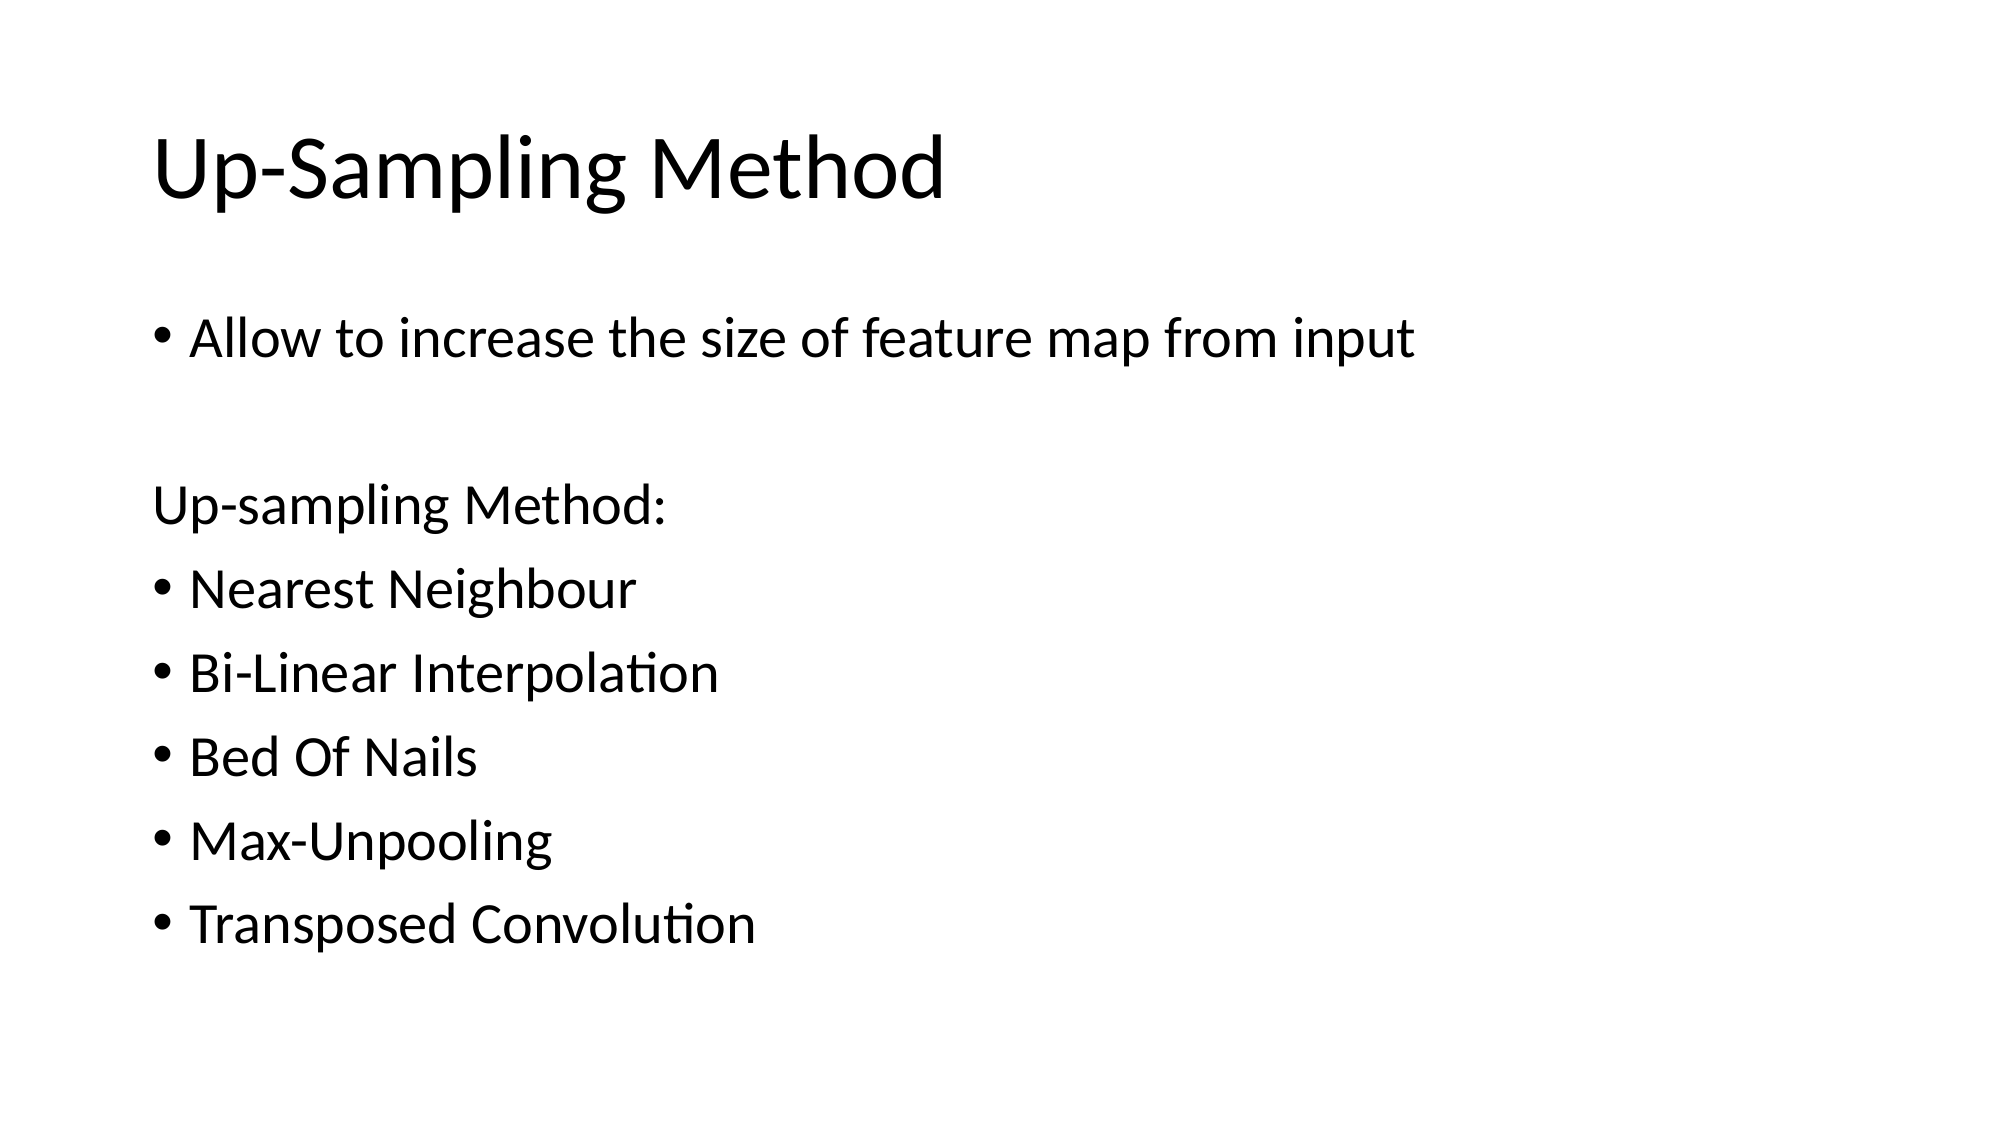

# Up-Sampling Method
Allow to increase the size of feature map from input

Up-sampling Method:
Nearest Neighbour
Bi-Linear Interpolation
Bed Of Nails
Max-Unpooling
Transposed Convolution